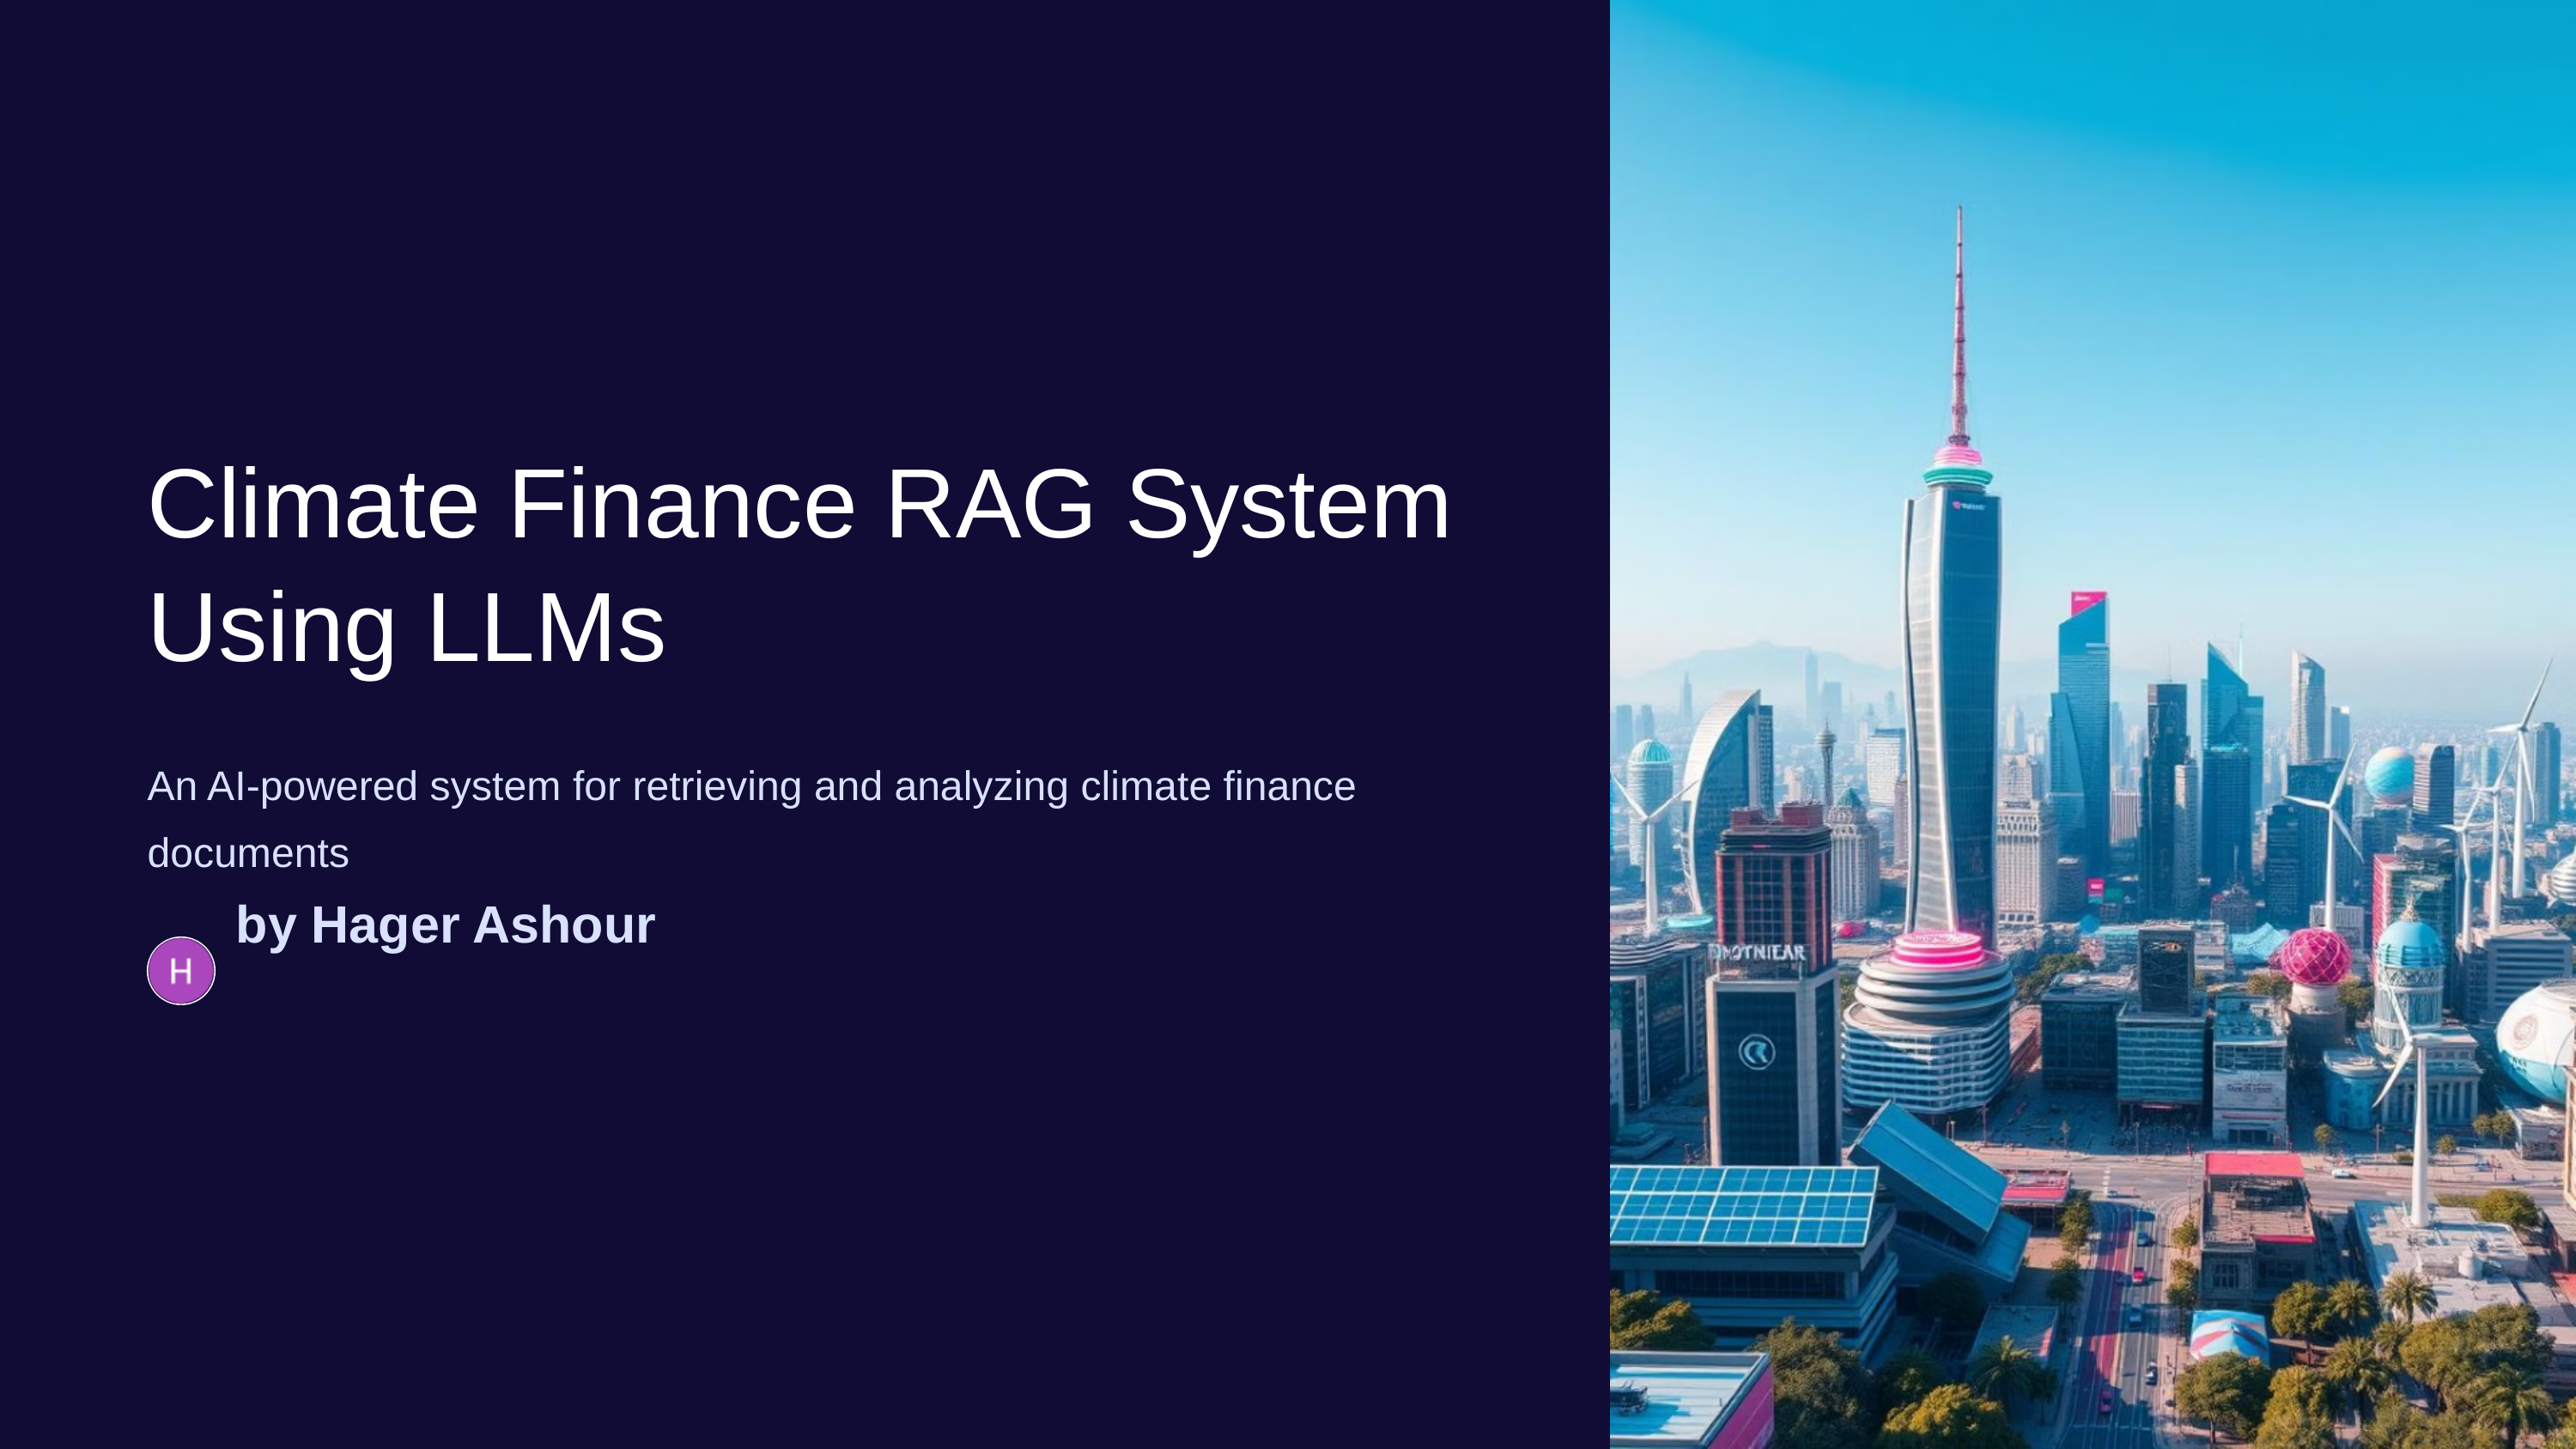

Climate Finance RAG System Using LLMs

An AI-powered system for retrieving and analyzing climate finance documents

by Hager Ashour